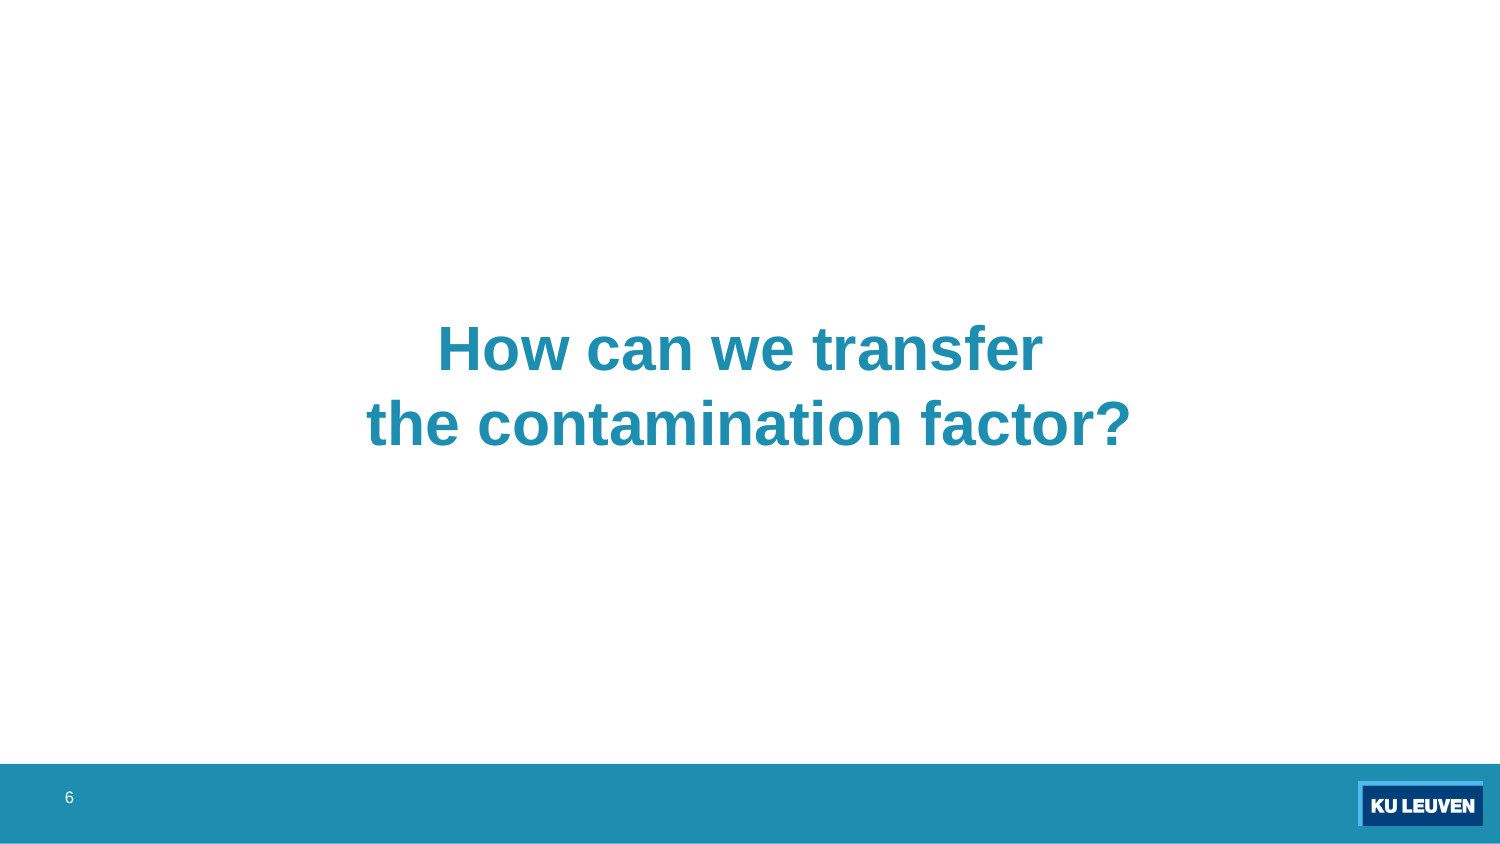

# How can we transfer
the contamination factor?
6